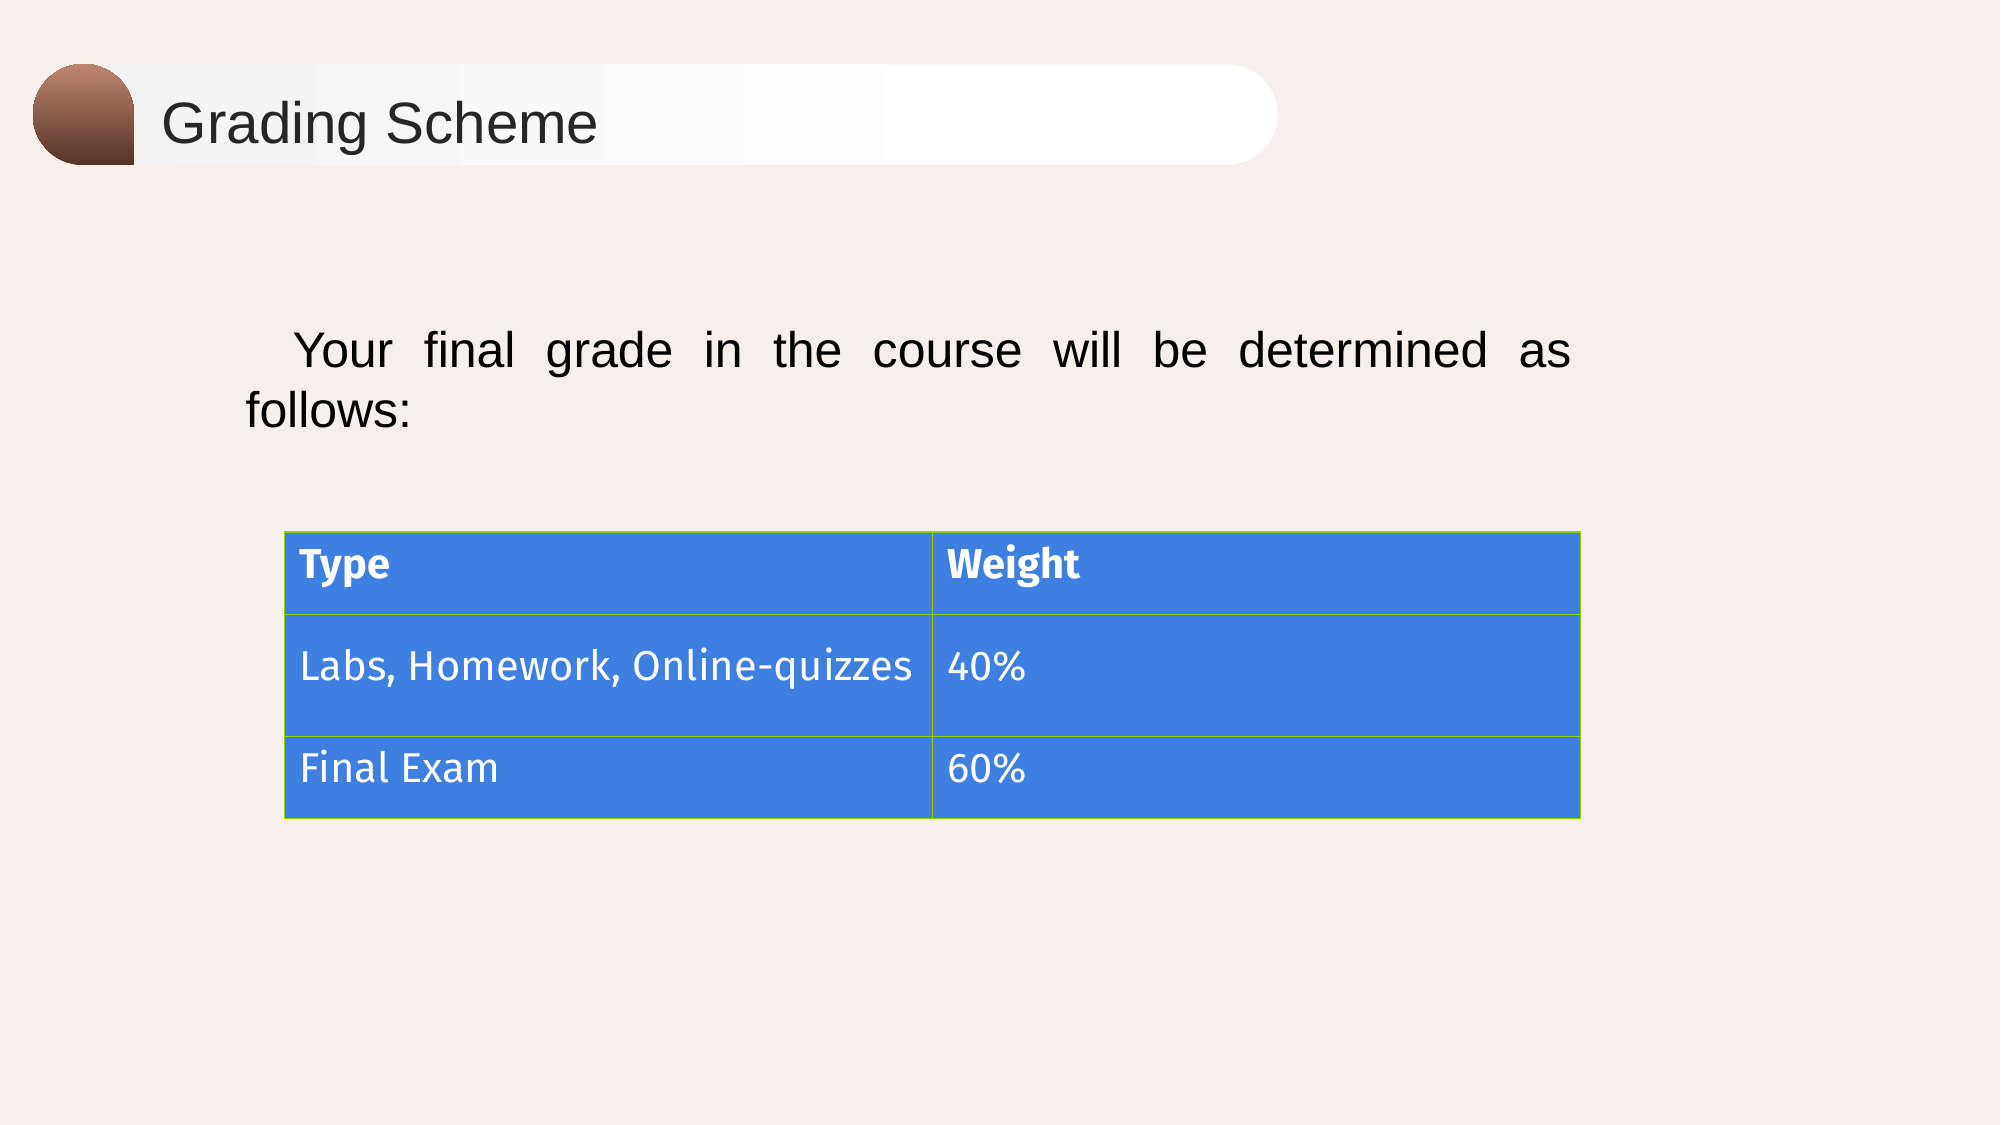

Grading Scheme
Your final grade in the course will be determined as follows:
| Type | Weight |
| --- | --- |
| Labs, Homework, Online-quizzes | 40% |
| Final Exam | 60% |